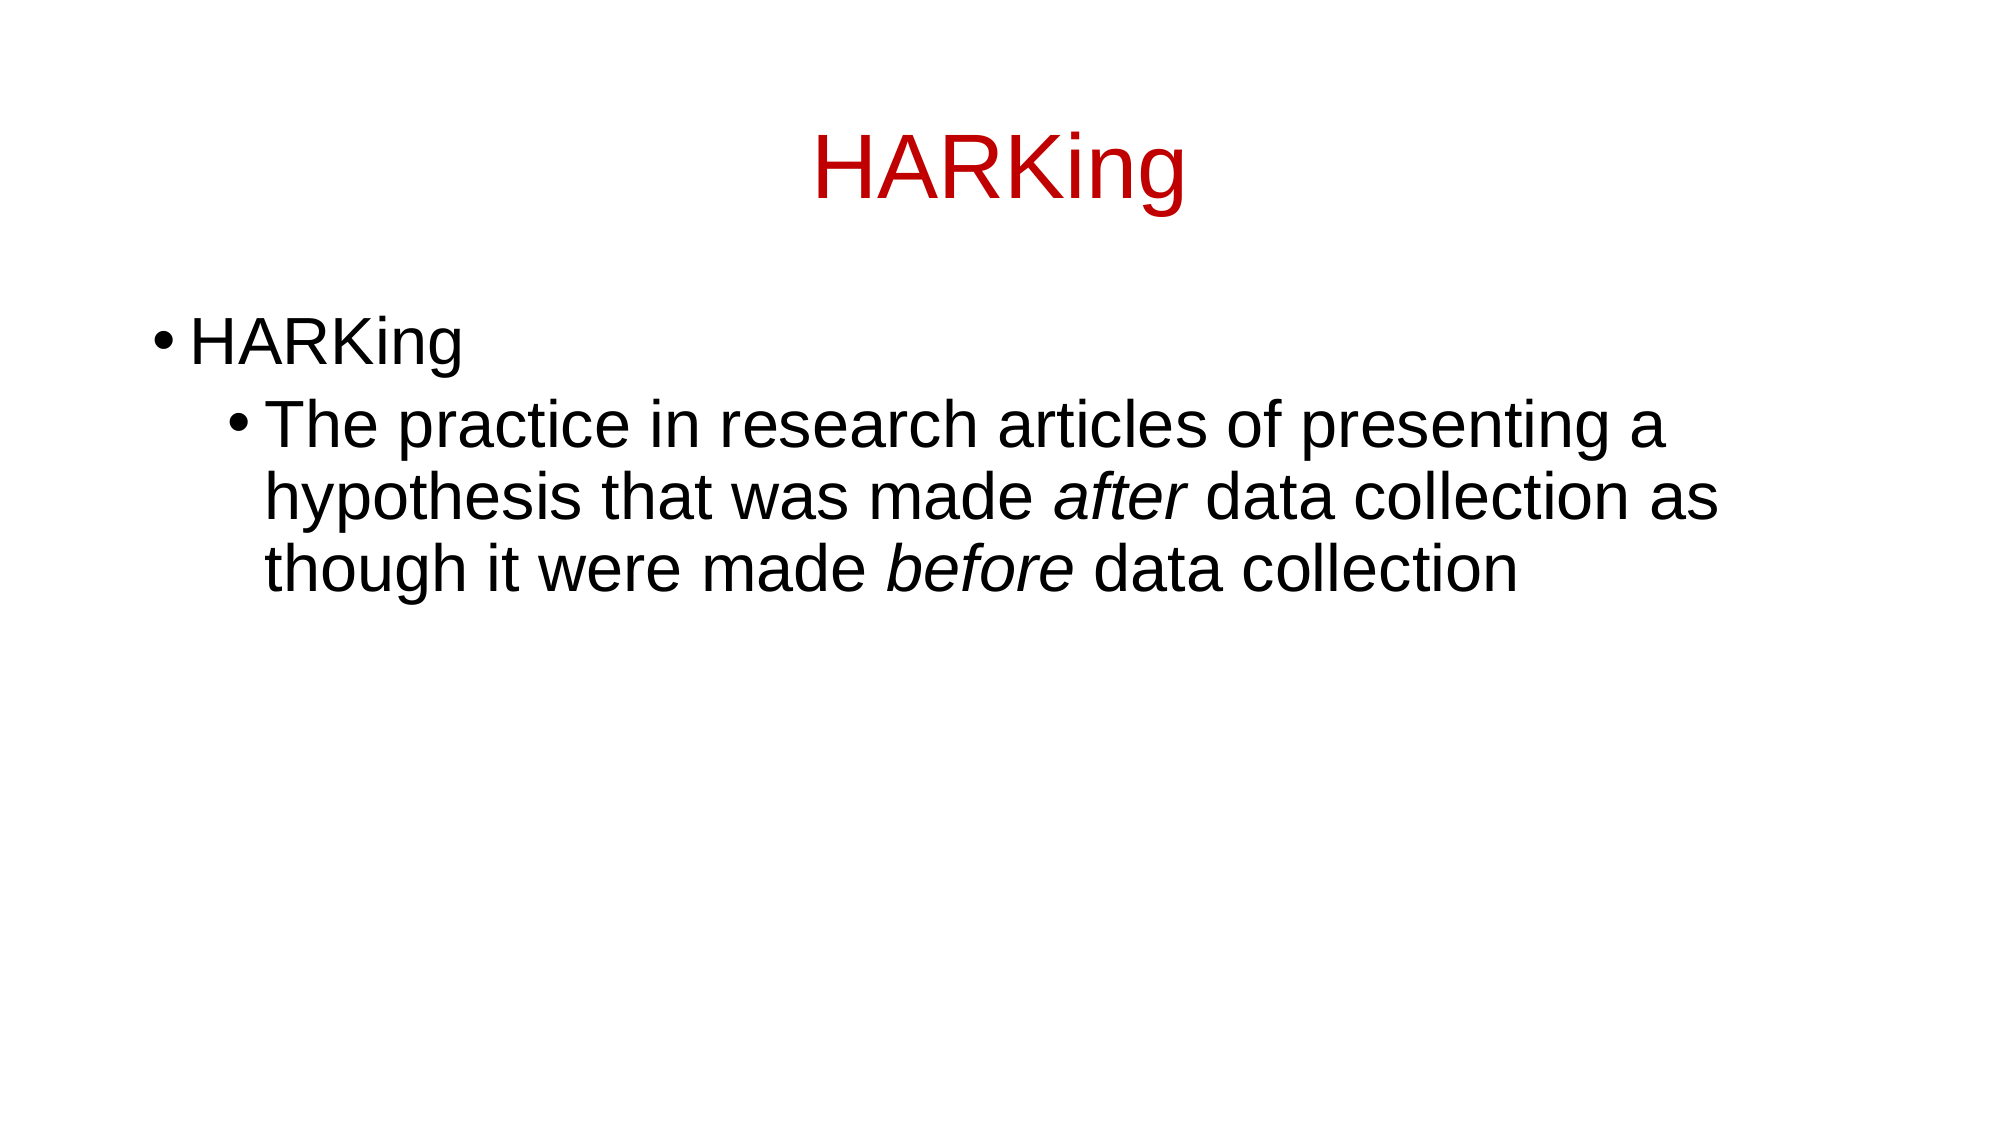

# HARKing
HARKing
The practice in research articles of presenting a hypothesis that was made after data collection as though it were made before data collection